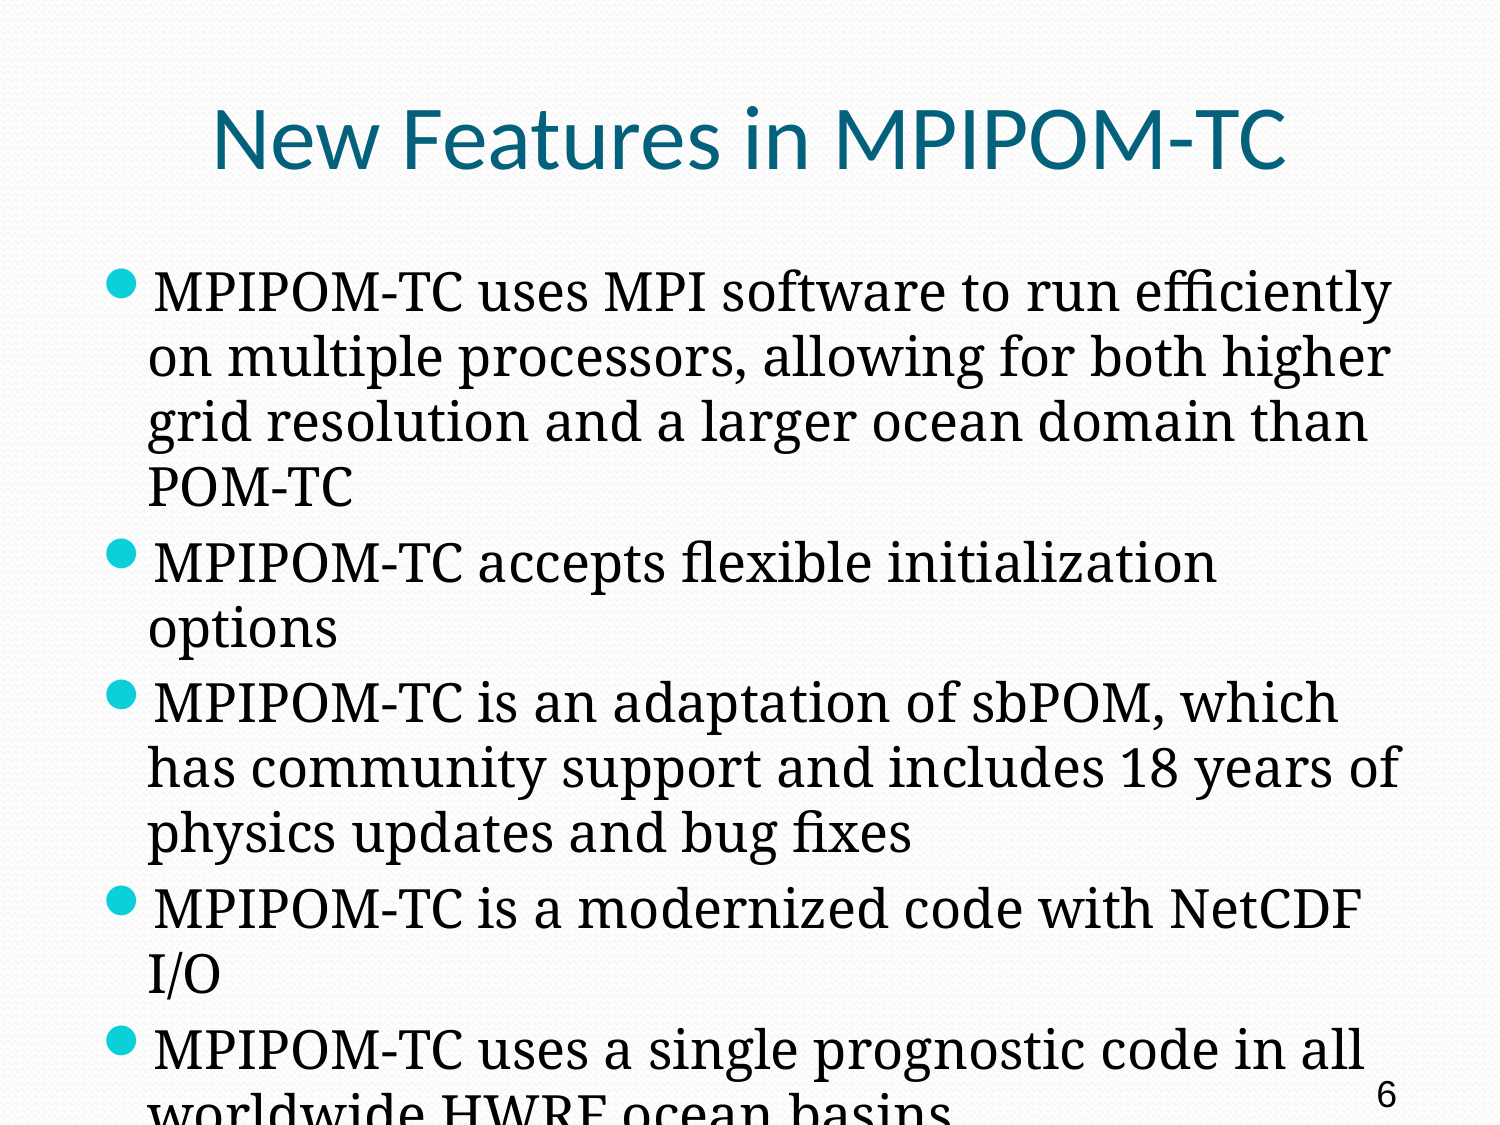

# New Features in MPIPOM-TC
MPIPOM-TC uses MPI software to run efficiently on multiple processors, allowing for both higher grid resolution and a larger ocean domain than POM-TC
MPIPOM-TC accepts flexible initialization options
MPIPOM-TC is an adaptation of sbPOM, which has community support and includes 18 years of physics updates and bug fixes
MPIPOM-TC is a modernized code with NetCDF I/O
MPIPOM-TC uses a single prognostic code in all worldwide HWRF ocean basins